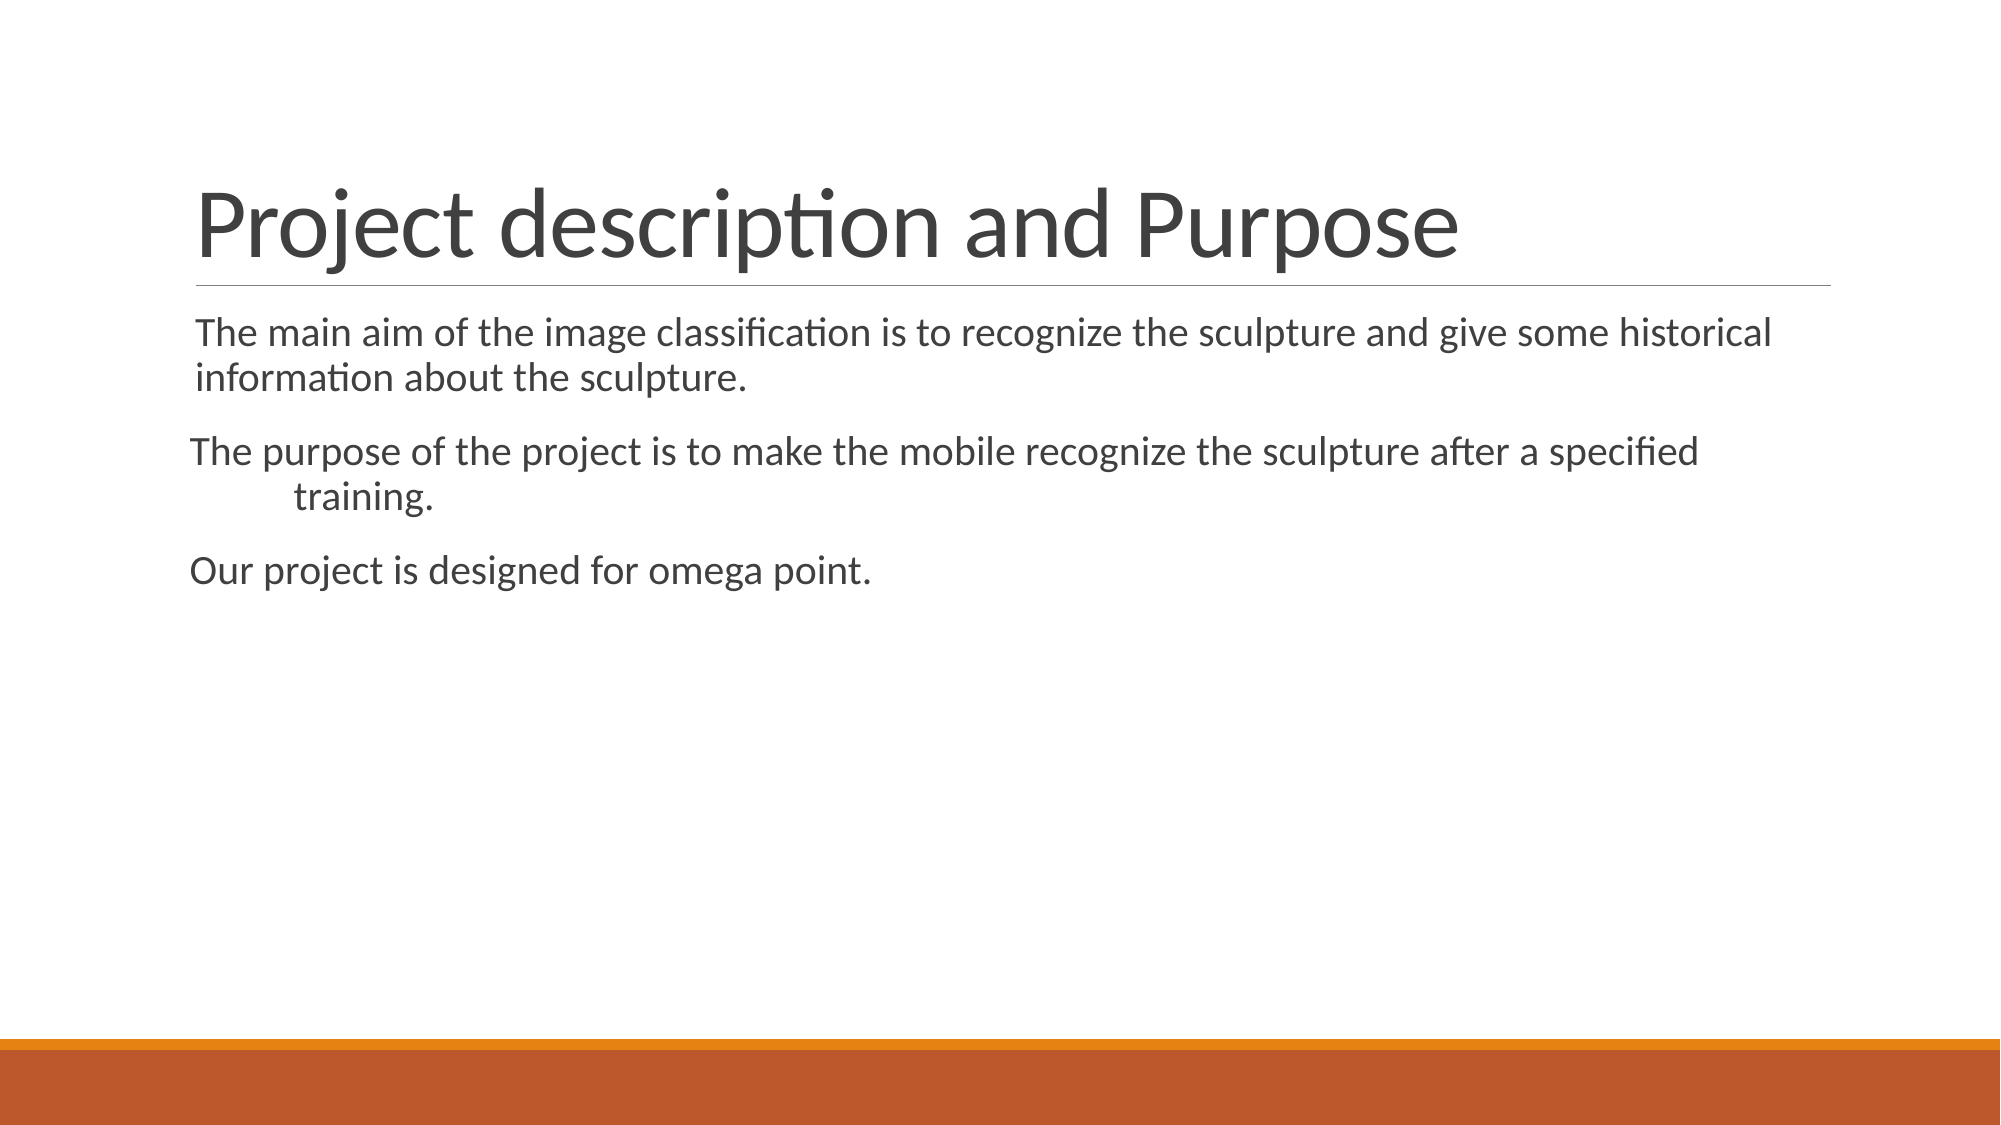

# Project description and Purpose
The main aim of the image classification is to recognize the sculpture and give some historical information about the sculpture.
 The purpose of the project is to make the mobile recognize the sculpture after a specified                          training.
 Our project is designed for omega point.